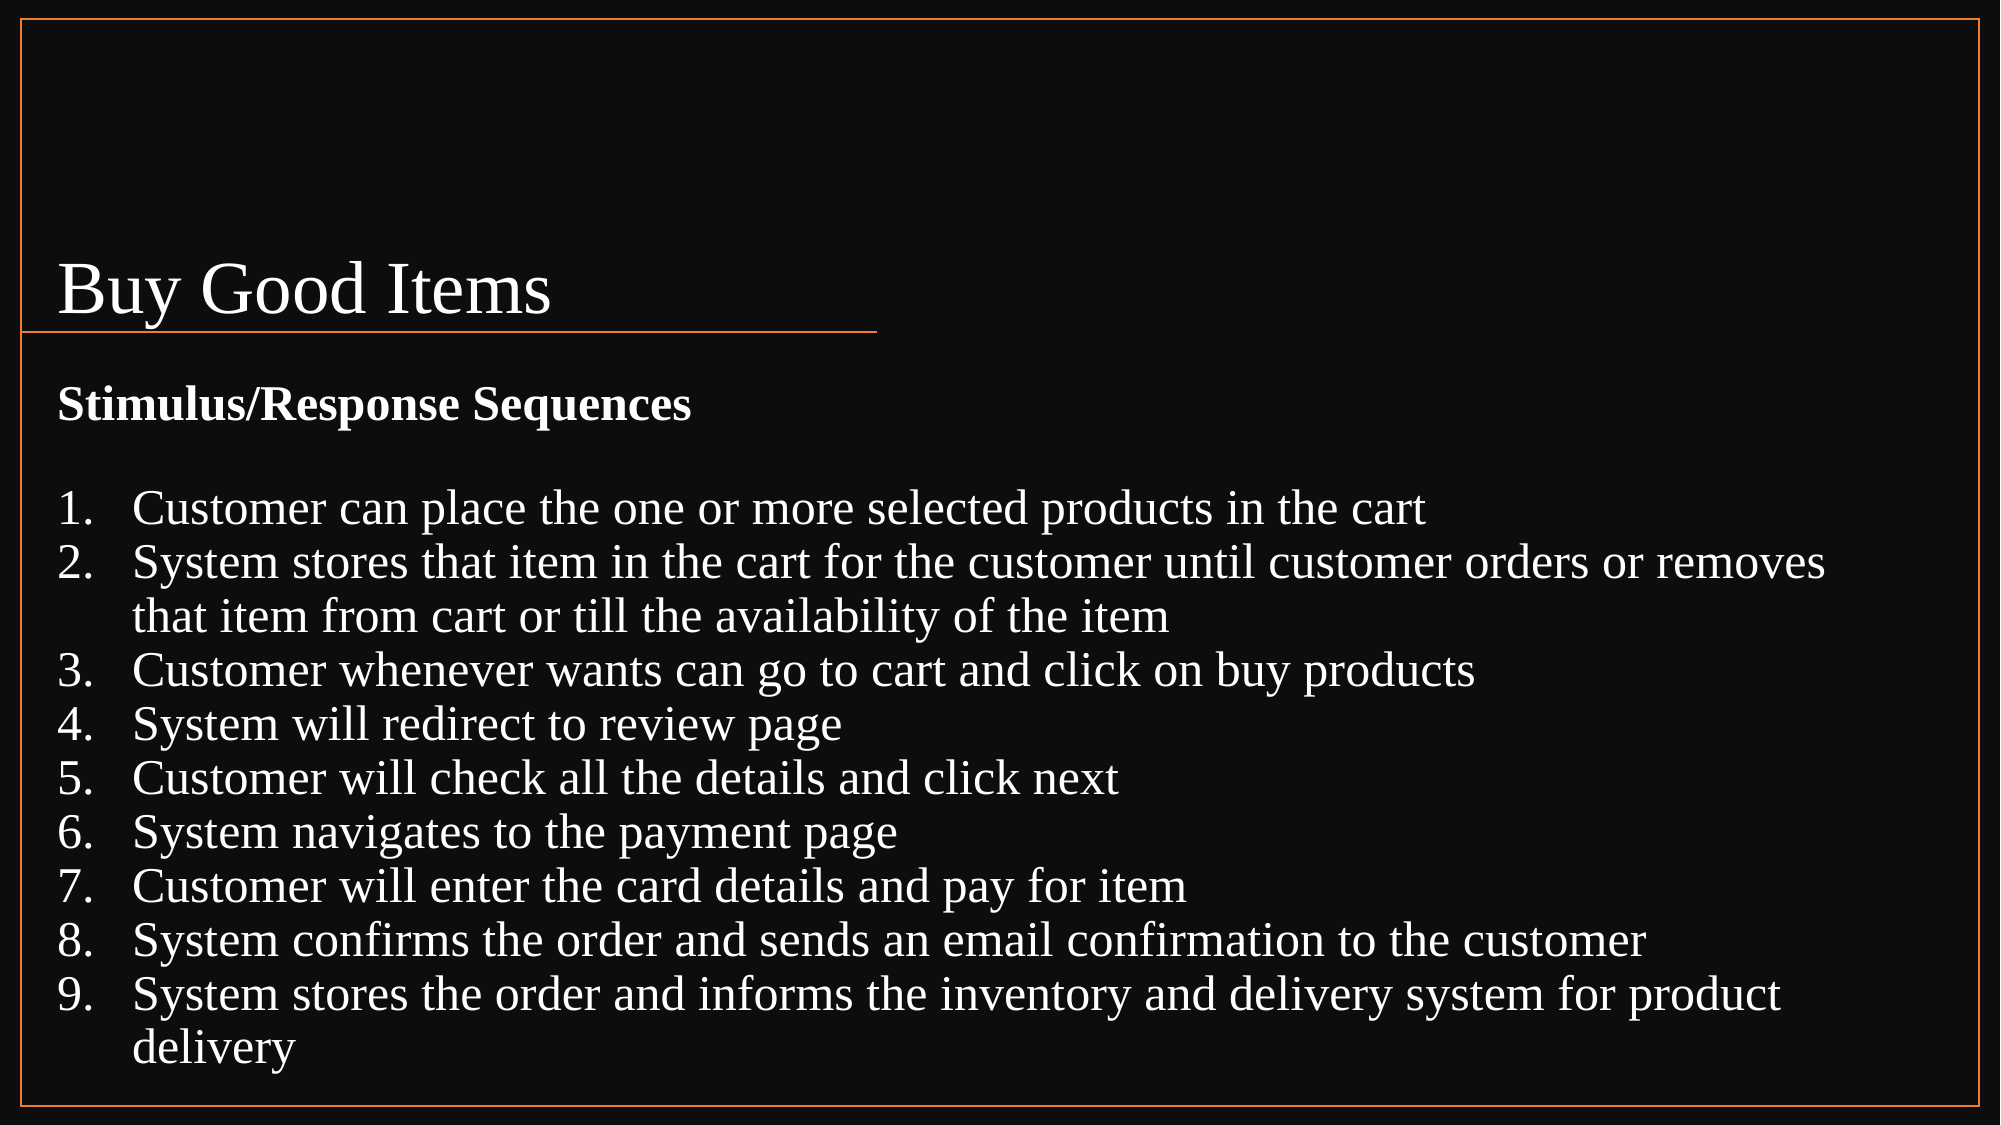

Buy Good Items
Stimulus/Response Sequences
Customer can place the one or more selected products in the cart
System stores that item in the cart for the customer until customer orders or removes that item from cart or till the availability of the item
Customer whenever wants can go to cart and click on buy products
System will redirect to review page
Customer will check all the details and click next
System navigates to the payment page
Customer will enter the card details and pay for item
System confirms the order and sends an email confirmation to the customer
System stores the order and informs the inventory and delivery system for product delivery